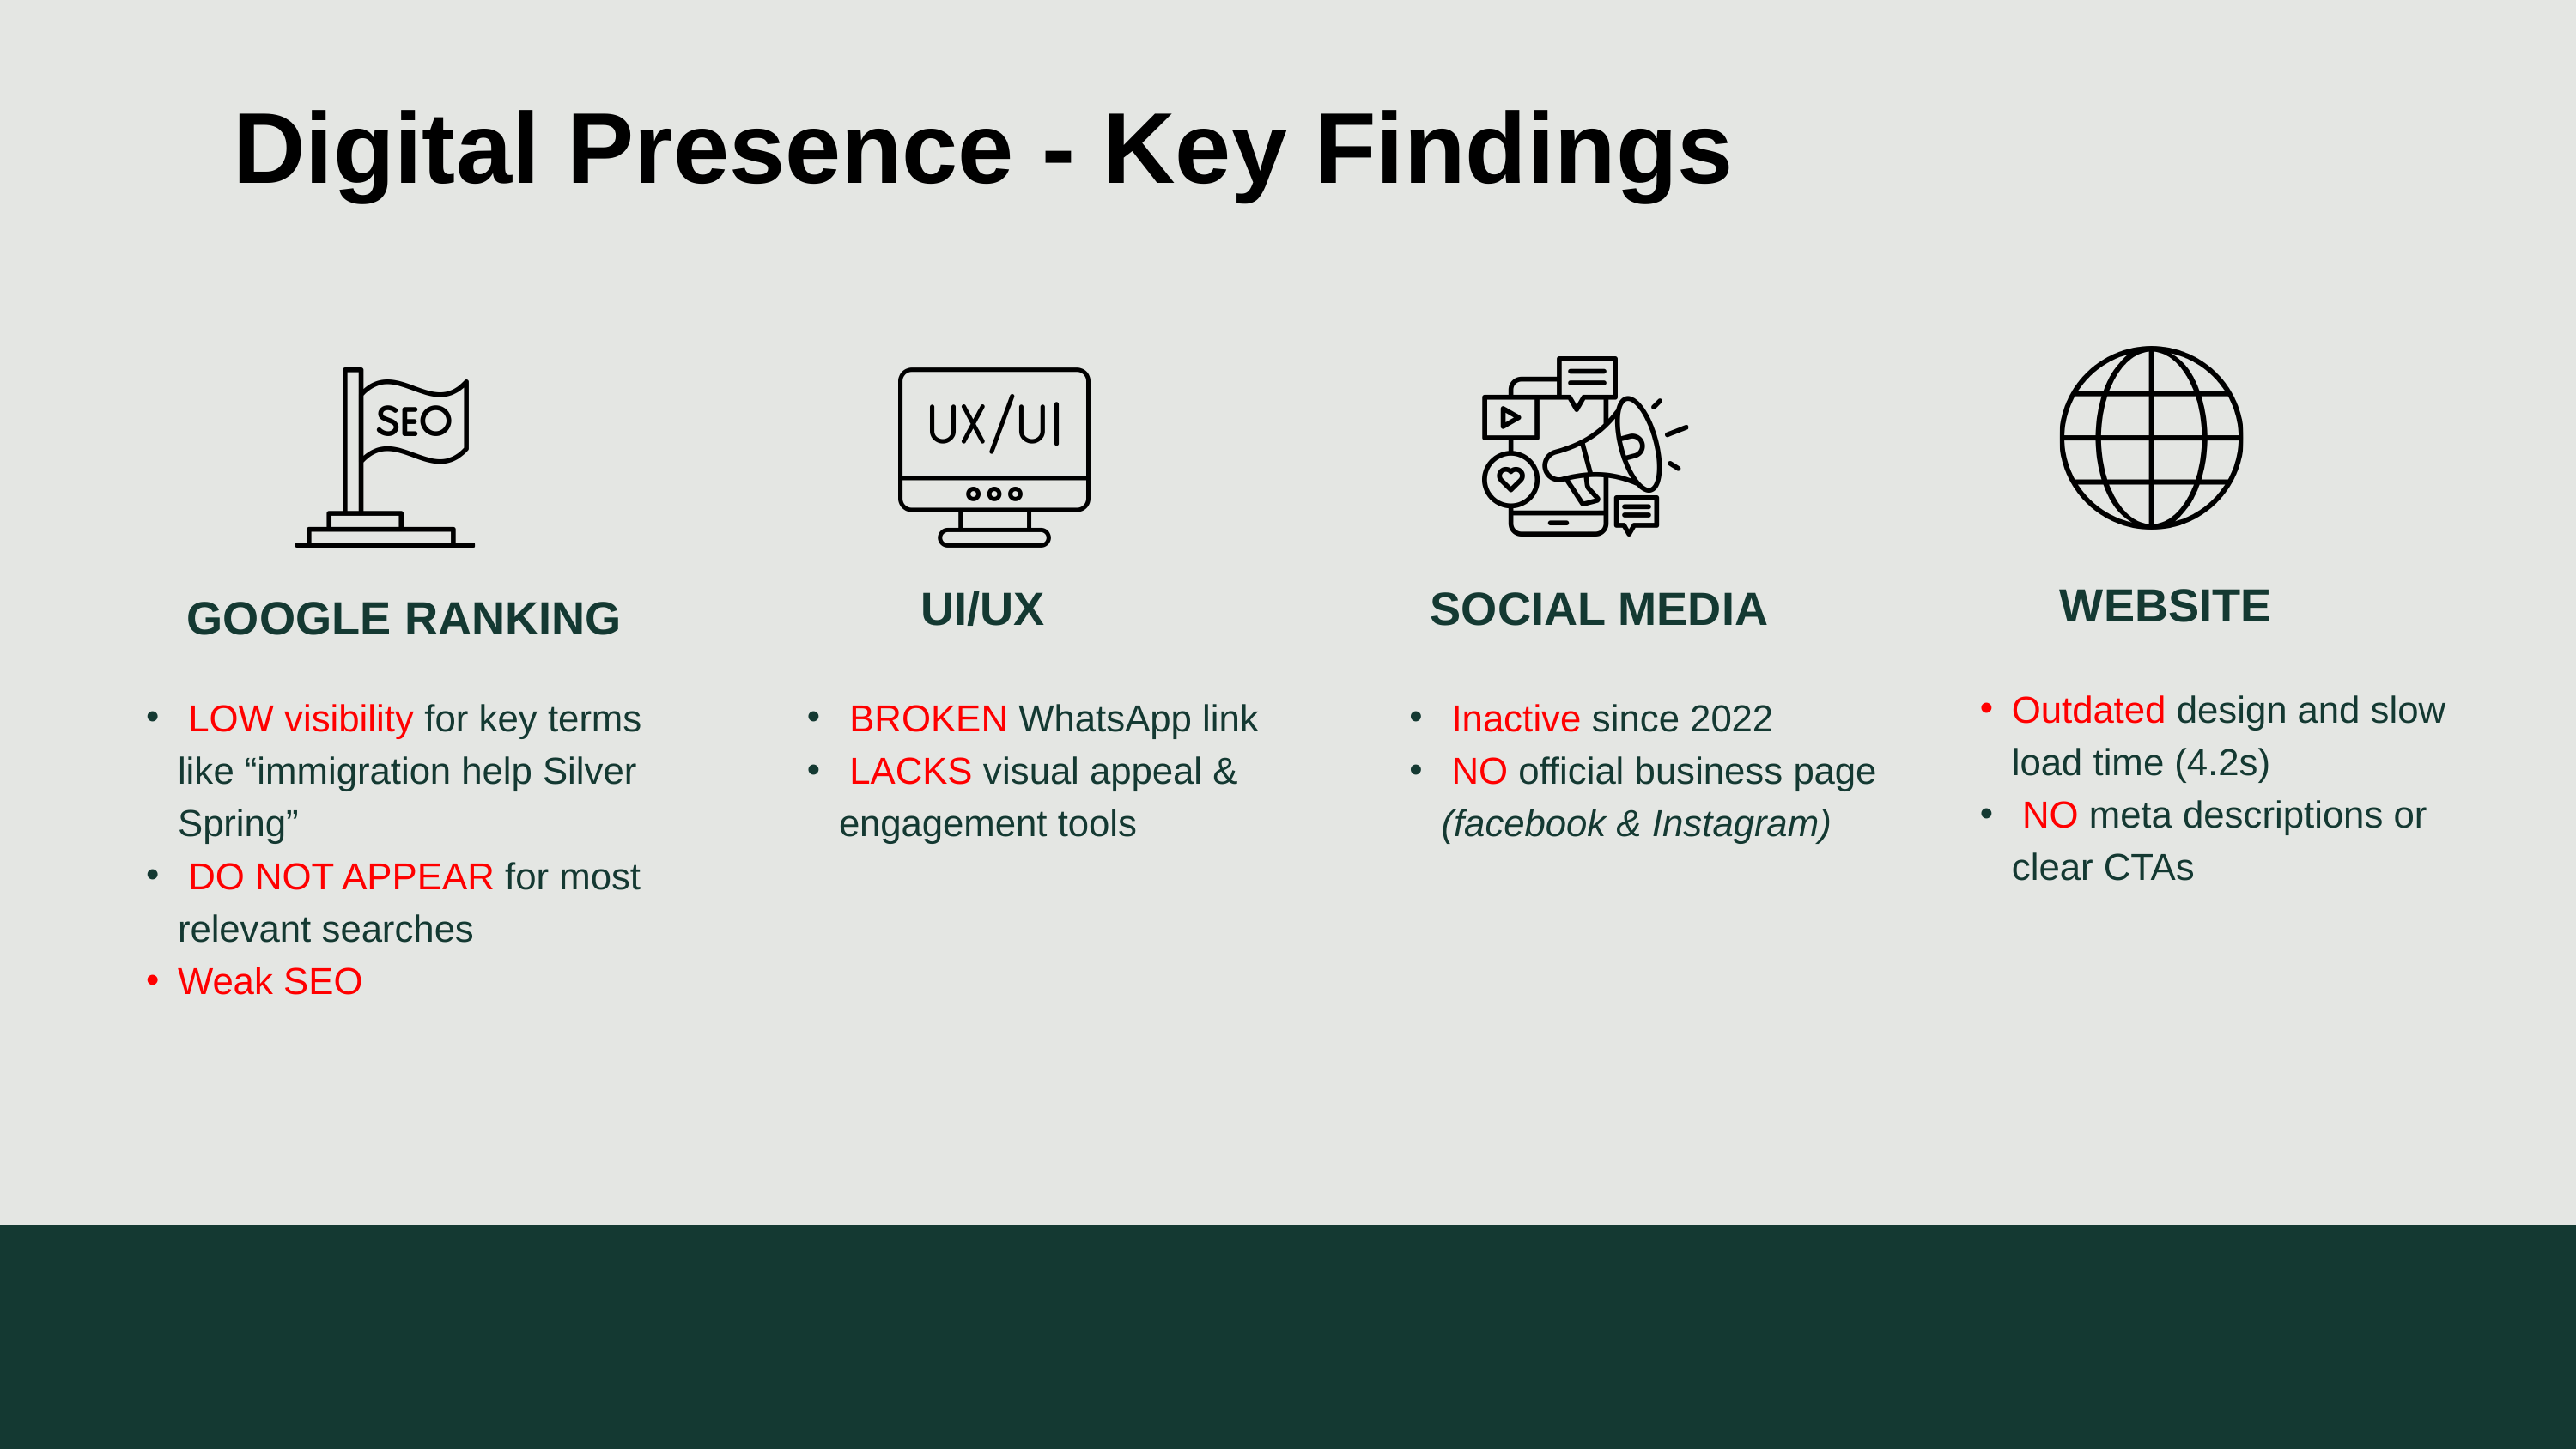

Digital Presence - Key Findings

WEBSITE
UI/UX
SOCIAL MEDIA
GOOGLE RANKING
Outdated design and slow load time (4.2s)
 NO meta descriptions or clear CTAs
 LOW visibility for key terms like “immigration help Silver Spring”
 DO NOT APPEAR for most relevant searches
Weak SEO

 BROKEN WhatsApp link
 LACKS visual appeal & engagement tools

 Inactive since 2022
 NO official business page (facebook & Instagram)